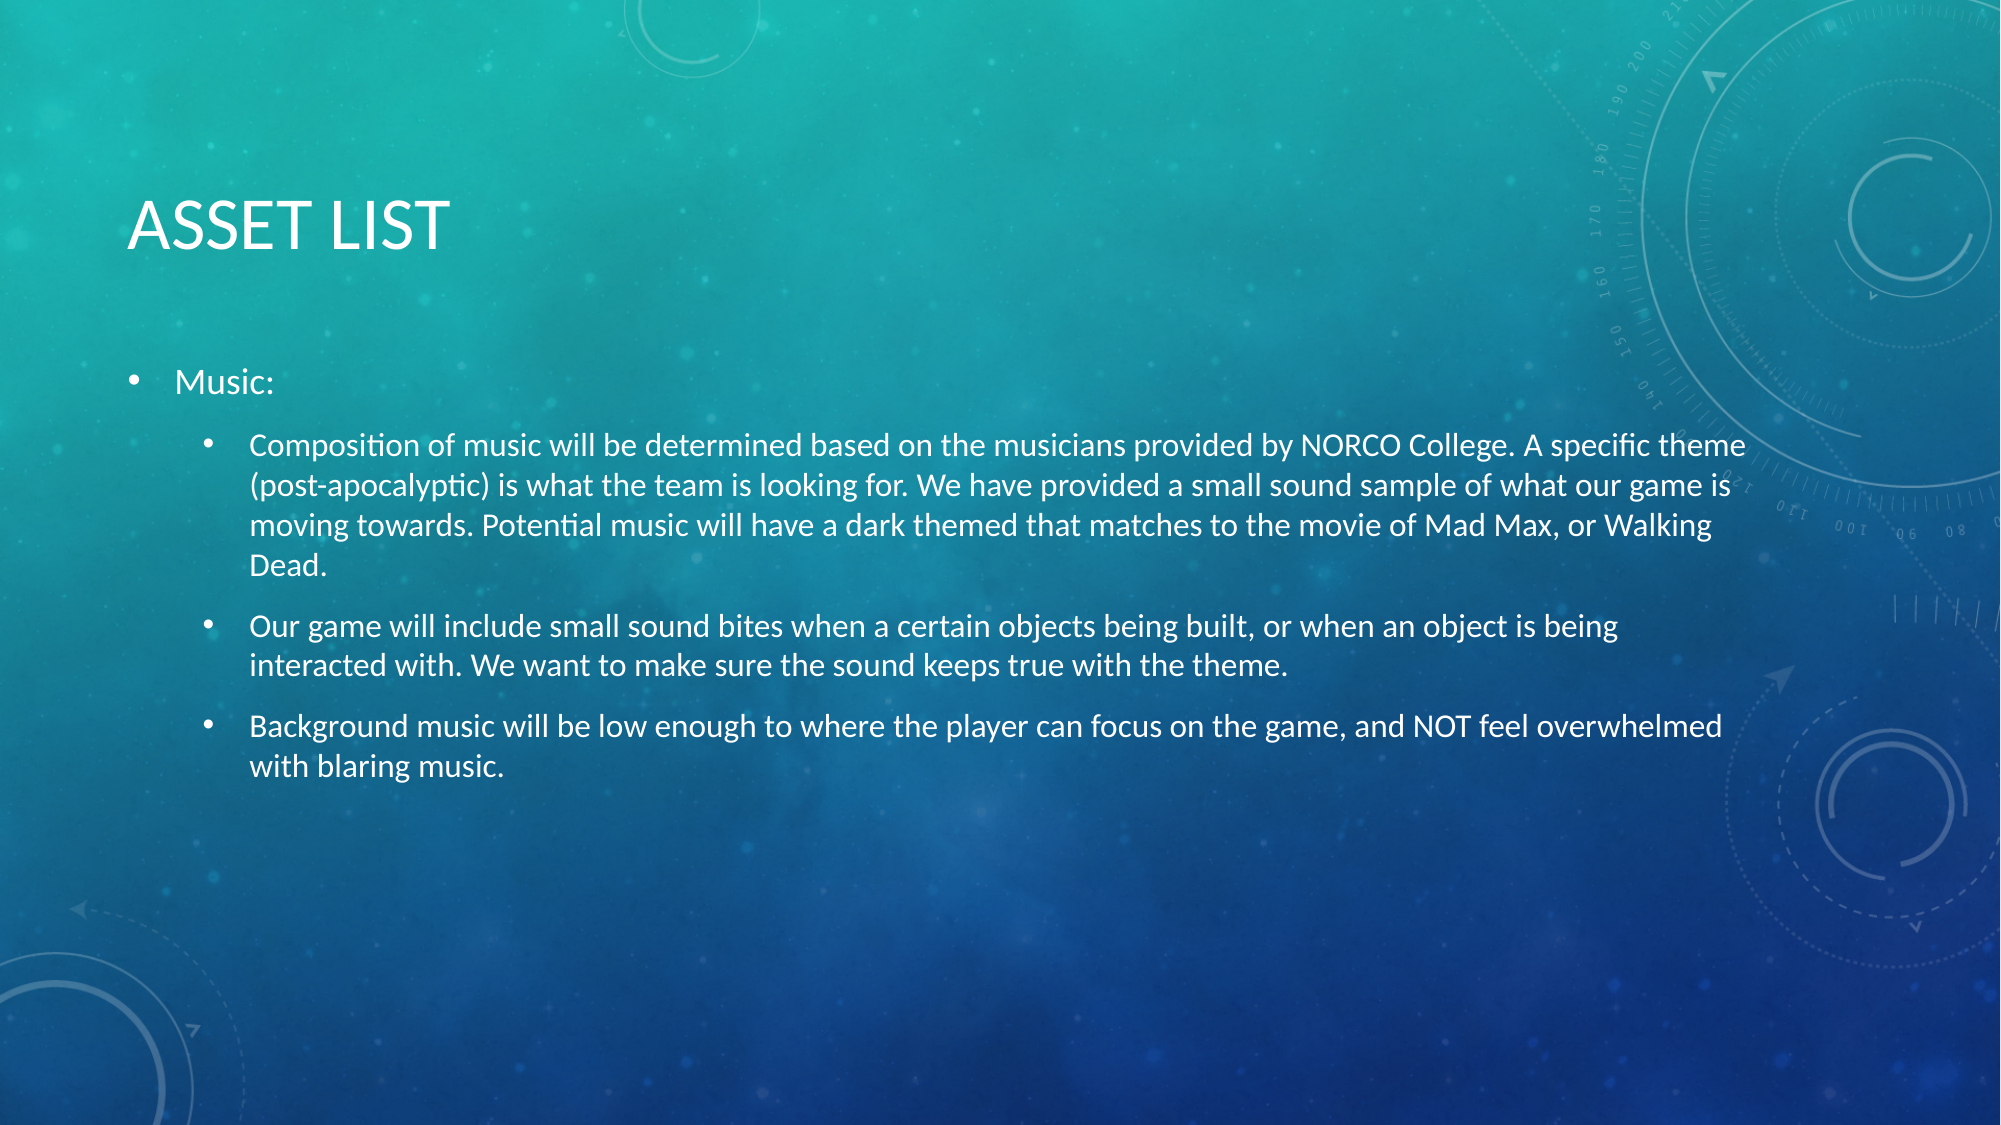

# Asset List
Music:
Composition of music will be determined based on the musicians provided by NORCO College. A specific theme (post-apocalyptic) is what the team is looking for. We have provided a small sound sample of what our game is moving towards. Potential music will have a dark themed that matches to the movie of Mad Max, or Walking Dead.
Our game will include small sound bites when a certain objects being built, or when an object is being interacted with. We want to make sure the sound keeps true with the theme.
Background music will be low enough to where the player can focus on the game, and NOT feel overwhelmed with blaring music.